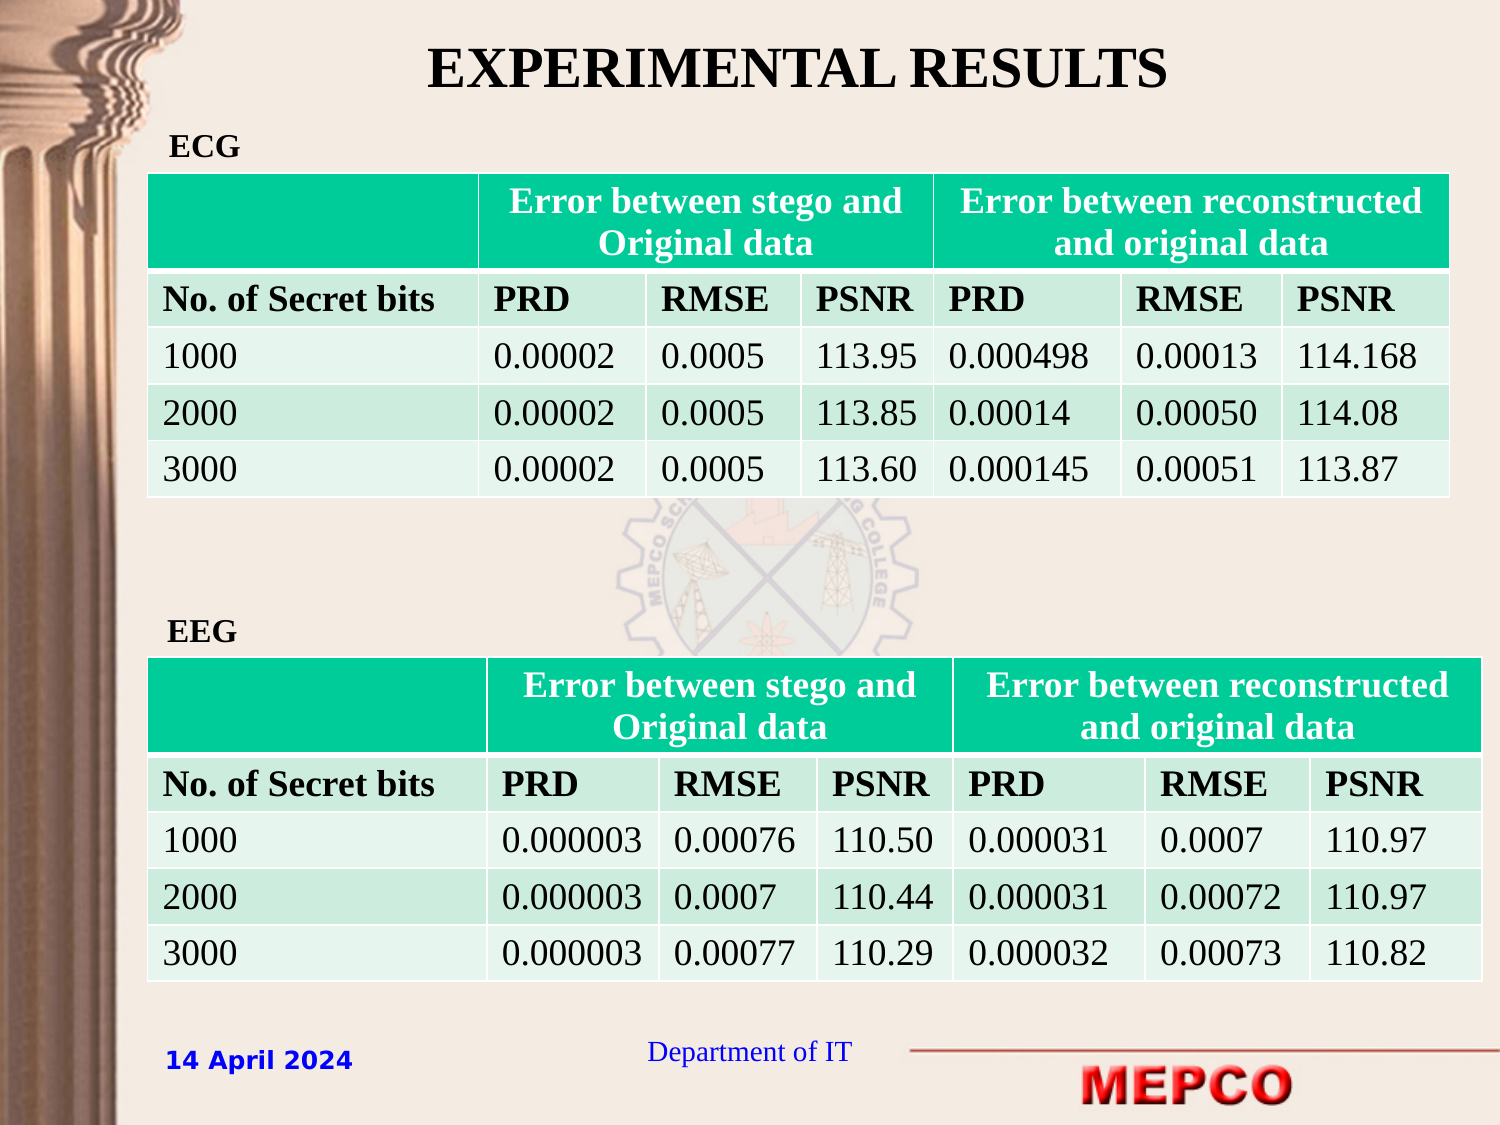

# EXPERIMENTAL RESULTS
ECG
|  | Error between stego and Original data |  |  | Error between reconstructed and original data |  |  |
| --- | --- | --- | --- | --- | --- | --- |
| No. of Secret bits | PRD | RMSE | PSNR | PRD | RMSE | PSNR |
| 1000 | 0.00002 | 0.0005 | 113.95 | 0.000498 | 0.00013 | 114.168 |
| 2000 | 0.00002 | 0.0005 | 113.85 | 0.00014 | 0.00050 | 114.08 |
| 3000 | 0.00002 | 0.0005 | 113.60 | 0.000145 | 0.00051 | 113.87 |
EEG
|  | Error between stego and Original data |  |  | Error between reconstructed and original data |  |  |
| --- | --- | --- | --- | --- | --- | --- |
| No. of Secret bits | PRD | RMSE | PSNR | PRD | RMSE | PSNR |
| 1000 | 0.000003 | 0.00076 | 110.50 | 0.000031 | 0.0007 | 110.97 |
| 2000 | 0.000003 | 0.0007 | 110.44 | 0.000031 | 0.00072 | 110.97 |
| 3000 | 0.000003 | 0.00077 | 110.29 | 0.000032 | 0.00073 | 110.82 |
Department of IT